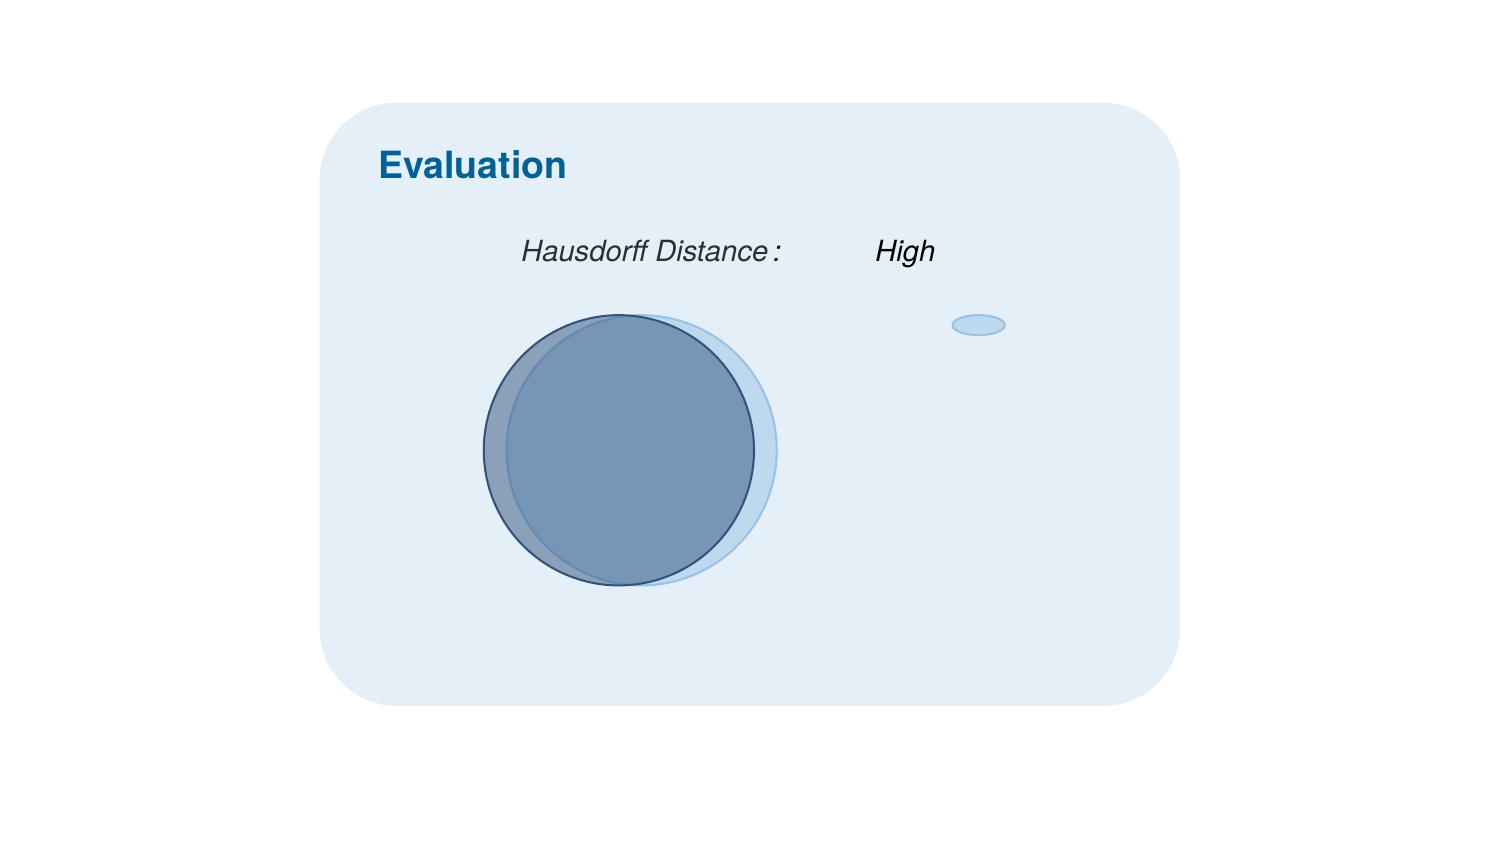

METHODS

Data

Model

Evaluation
Hausdorff Distance
:
High